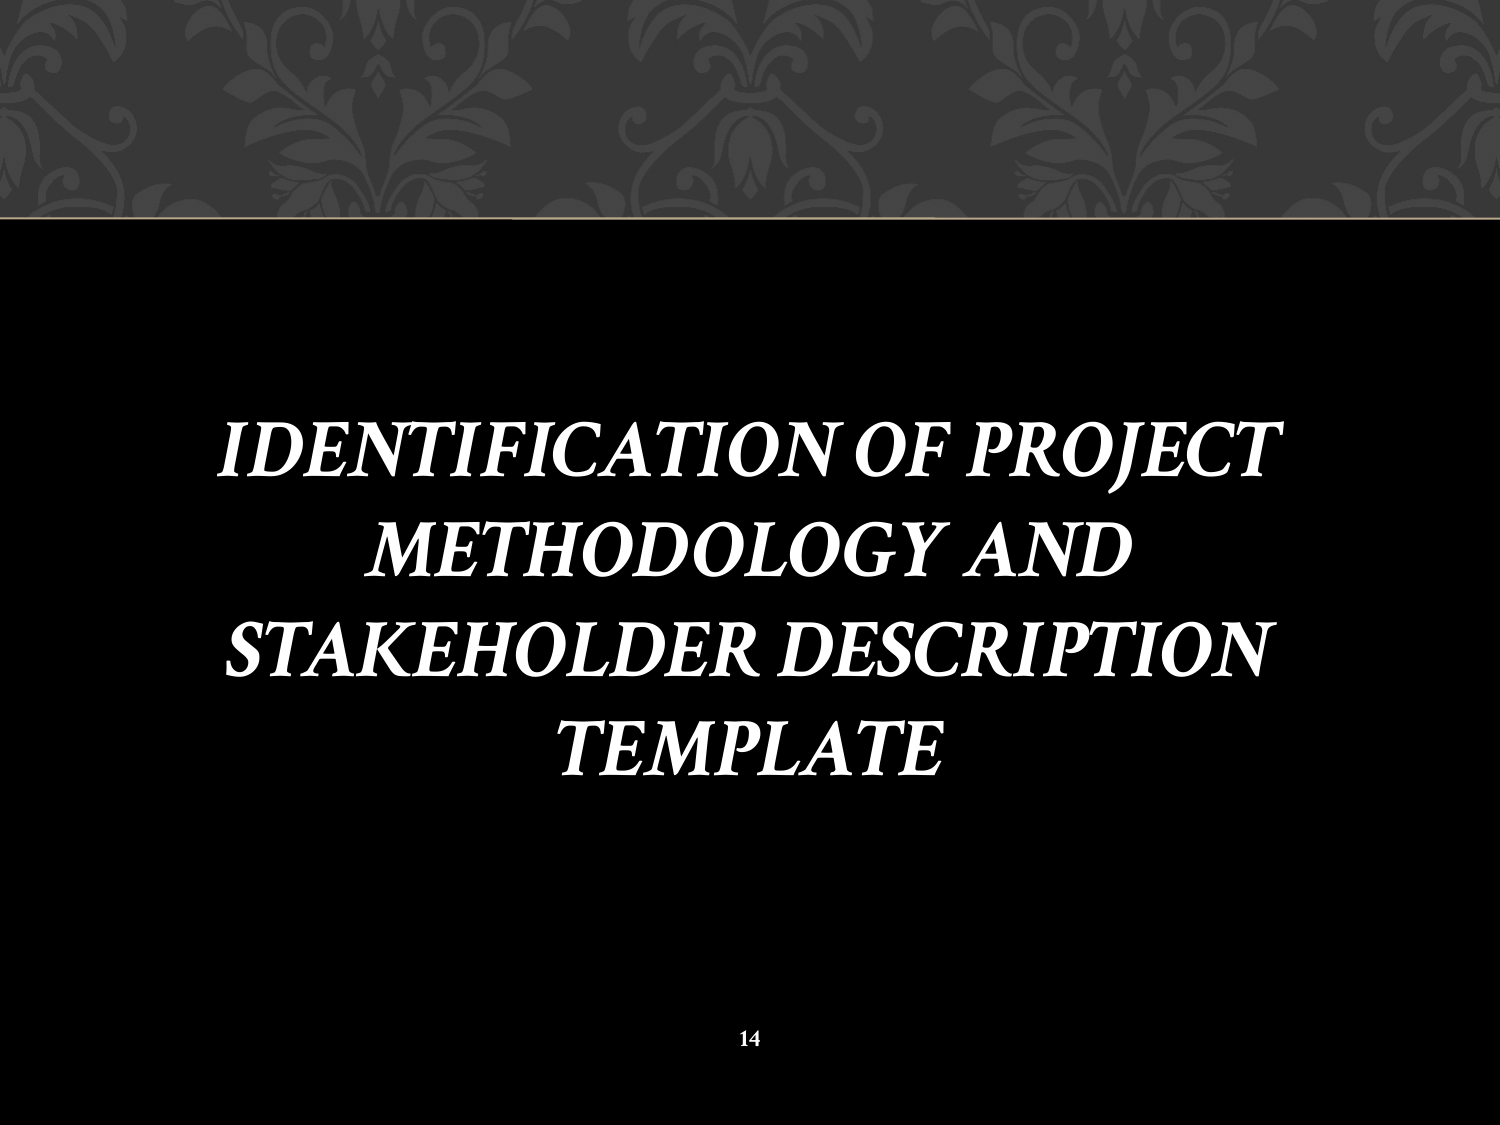

IDENTIFICATION OF PROJECT METHODOLOGY AND STAKEHOLDER DESCRIPTION TEMPLATE

14